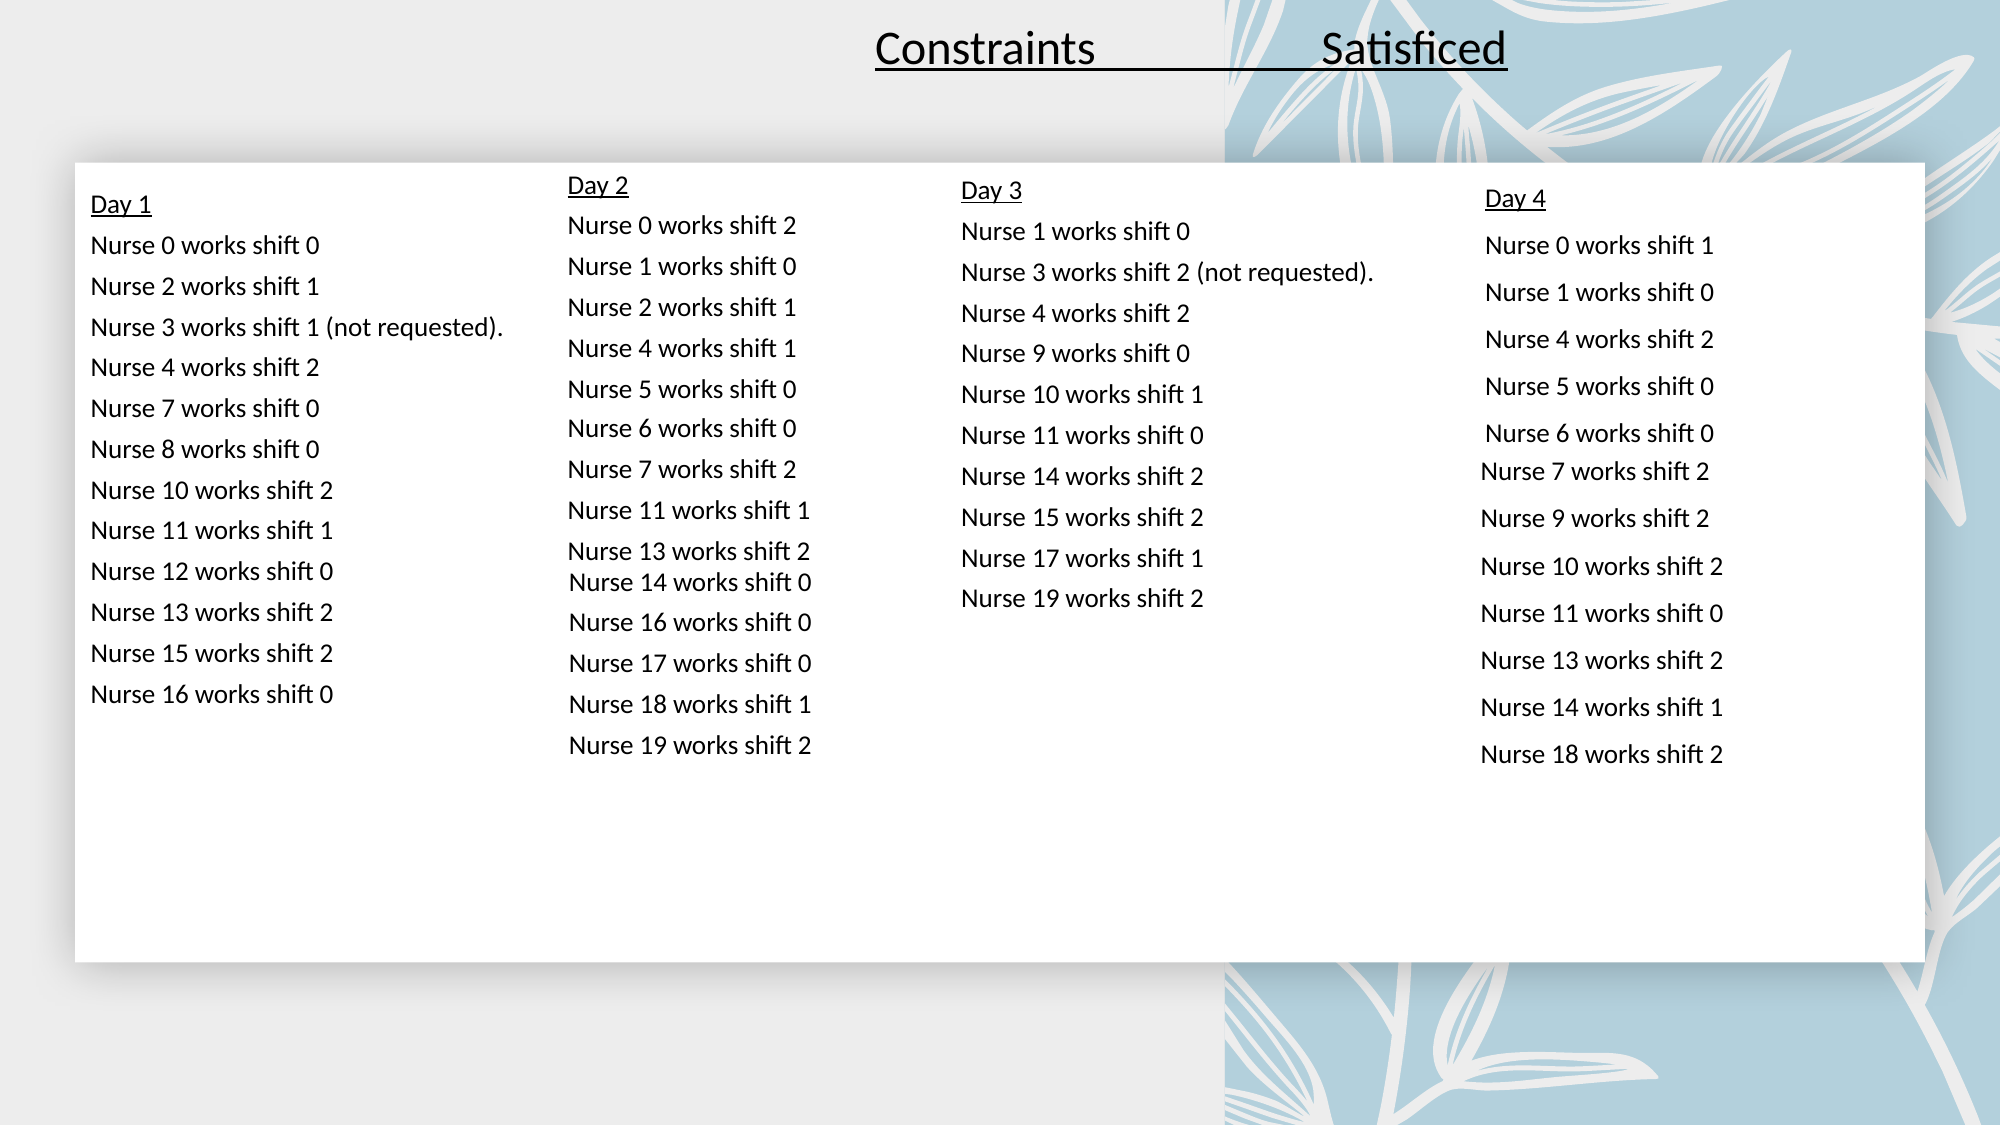

# Constraints Satisficed
Day 2
Nurse 0 works shift 2
Nurse 1 works shift 0
Nurse 2 works shift 1
Nurse 4 works shift 1
Nurse 5 works shift 0

Day 3
Nurse 1 works shift 0
Nurse 3 works shift 2 (not requested).
Nurse 4 works shift 2
Nurse 9 works shift 0
Nurse 10 works shift 1
Nurse 11 works shift 0
Nurse 14 works shift 2
Nurse 15 works shift 2
Nurse 17 works shift 1
Nurse 19 works shift 2
Day 4
Nurse 0 works shift 1
Nurse 1 works shift 0
Nurse 4 works shift 2
Nurse 5 works shift 0
Nurse 6 works shift 0
Day 1
Nurse 0 works shift 0
Nurse 2 works shift 1
Nurse 3 works shift 1 (not requested).
Nurse 4 works shift 2
Nurse 7 works shift 0
Nurse 8 works shift 0
Nurse 10 works shift 2
Nurse 11 works shift 1
Nurse 12 works shift 0
Nurse 13 works shift 2
Nurse 15 works shift 2
Nurse 16 works shift 0

Nurse 6 works shift 0
Nurse 7 works shift 2
Nurse 11 works shift 1
Nurse 13 works shift 2

Nurse 7 works shift 2
Nurse 9 works shift 2
Nurse 10 works shift 2
Nurse 11 works shift 0
Nurse 13 works shift 2
Nurse 14 works shift 1
Nurse 18 works shift 2
Nurse 14 works shift 0
Nurse 16 works shift 0
Nurse 17 works shift 0
Nurse 18 works shift 1
Nurse 19 works shift 2